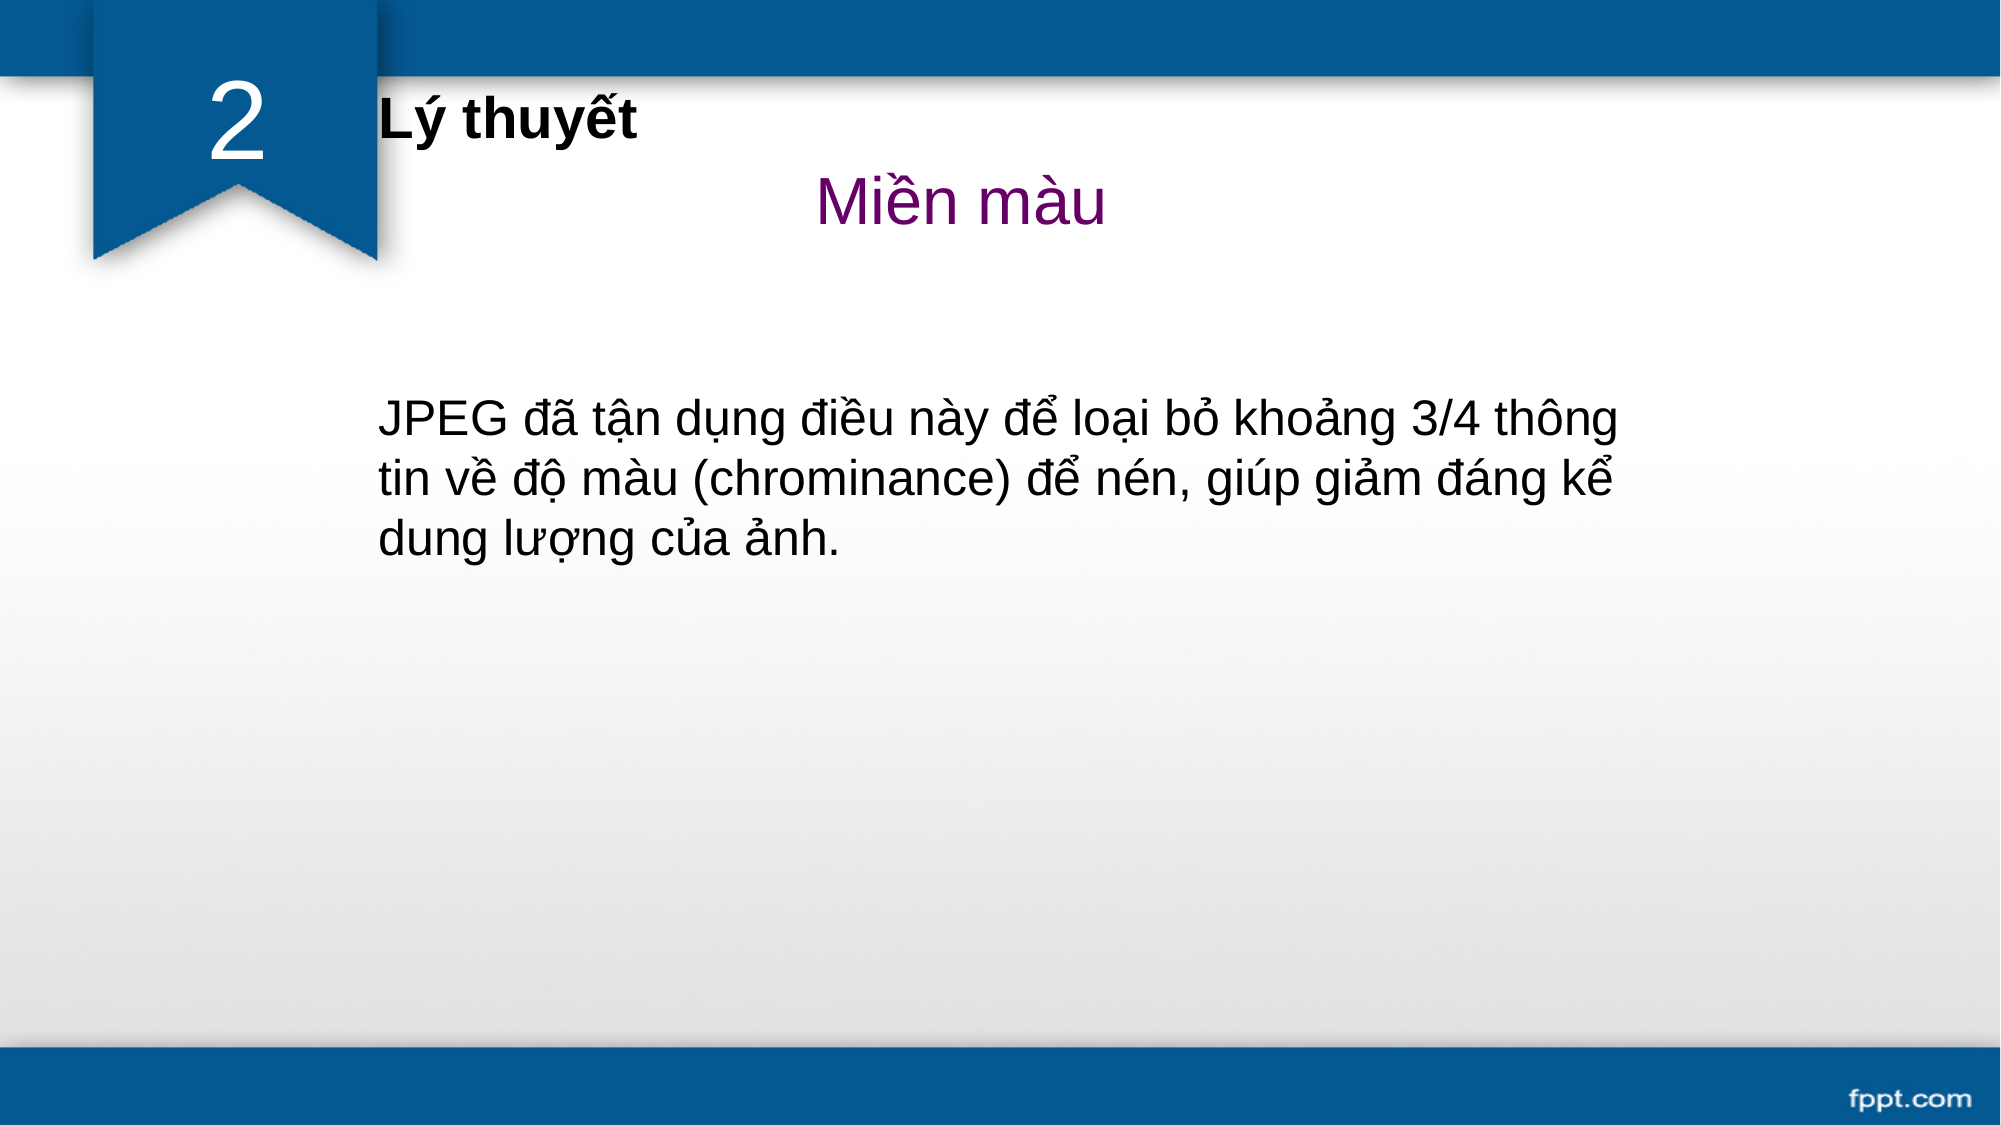

2
Lý thuyết
Miền màu
JPEG đã tận dụng điều này để loại bỏ khoảng 3/4 thông tin về độ màu (chrominance) để nén, giúp giảm đáng kể dung lượng của ảnh.